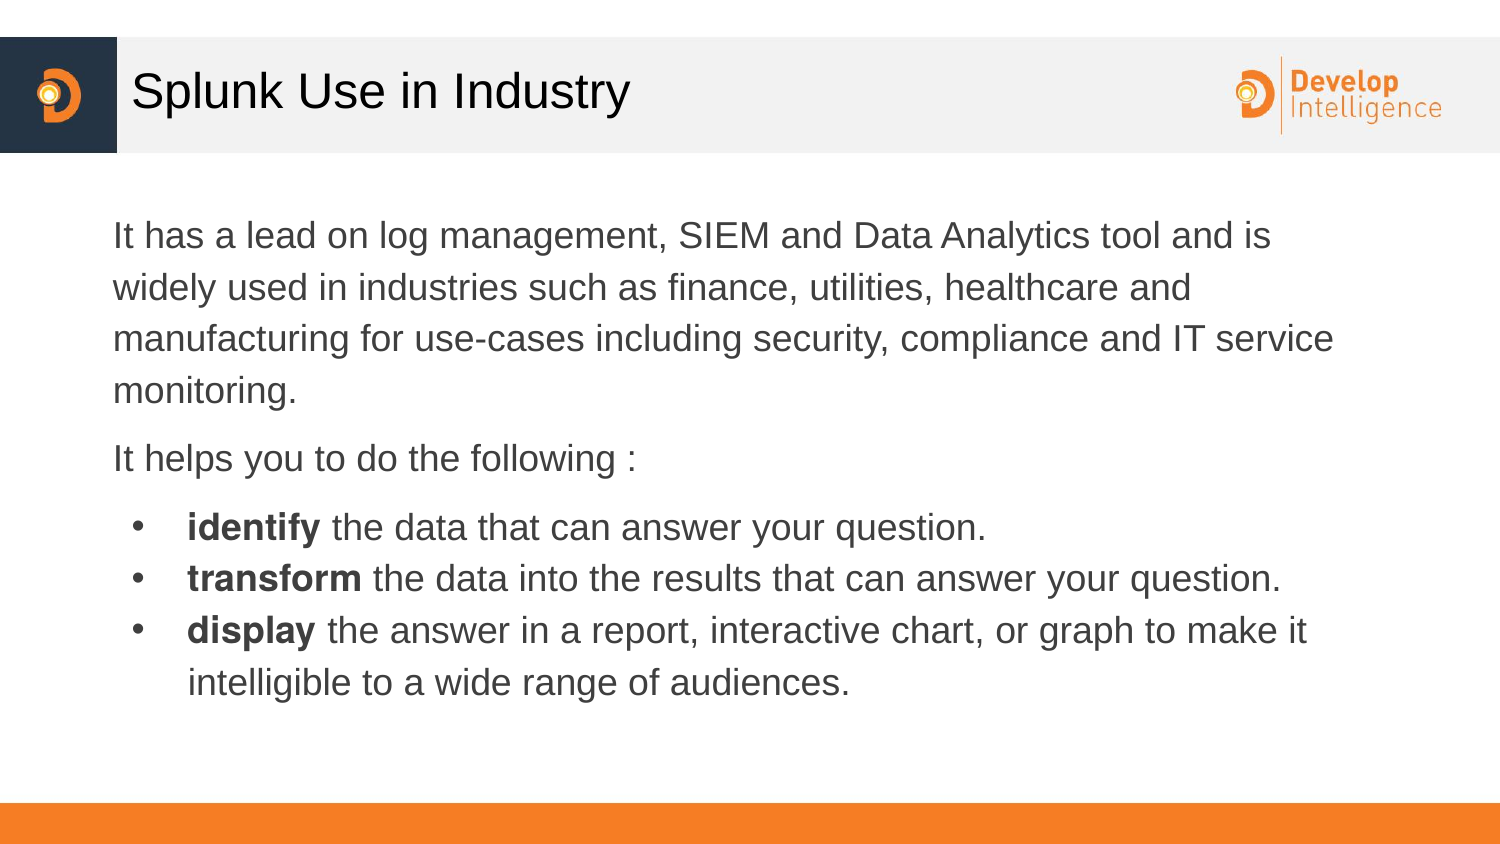

# Splunk Use in Industry
It has a lead on log management, SIEM and Data Analytics tool and is widely used in industries such as finance, utilities, healthcare and manufacturing for use-cases including security, compliance and IT service monitoring.
It helps you to do the following :
identify the data that can answer your question.
transform the data into the results that can answer your question.
display the answer in a report, interactive chart, or graph to make it intelligible to a wide range of audiences.